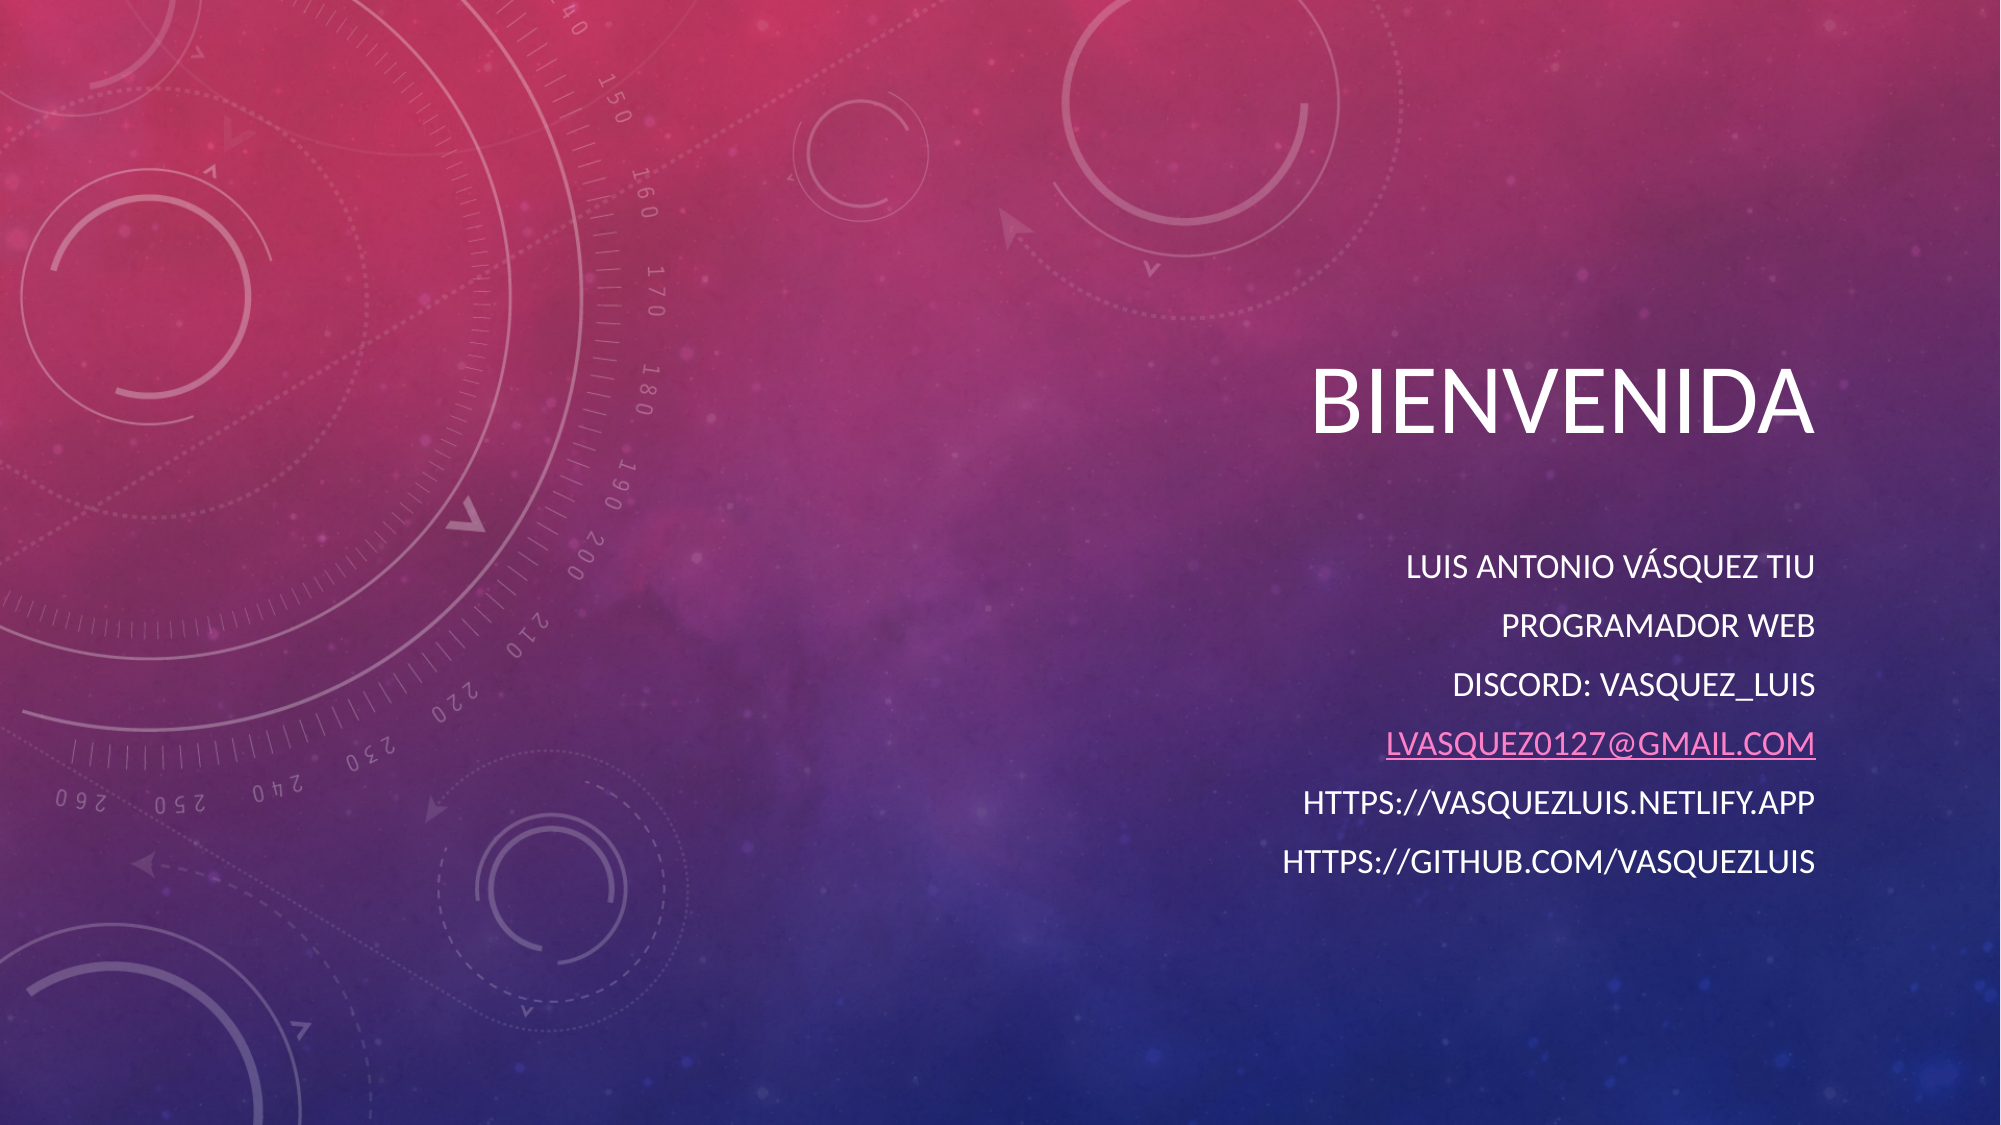

# Bienvenida
Luis Antonio Vásquez Tiu
Programador Web
Discord: vasquez_Luis
lvasquez0127@gmail.com
https://vasquezluis.netlify.app
https://github.com/vasquezluis